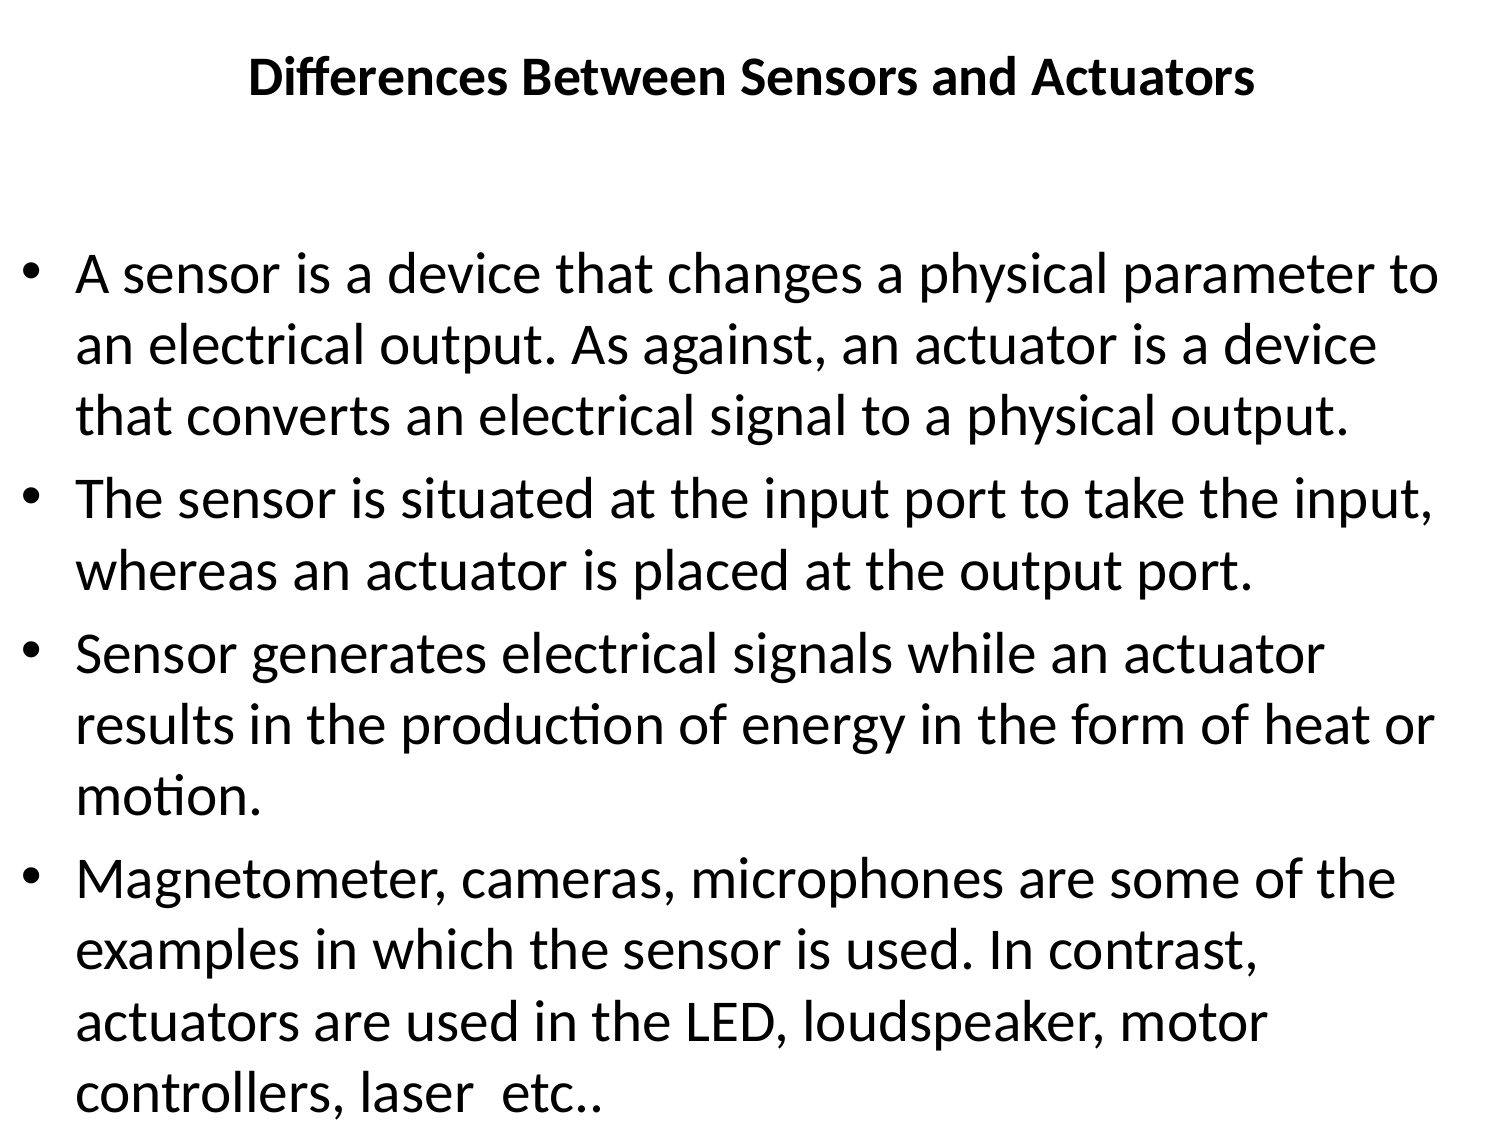

# Differences Between Sensors and Actuators
A sensor is a device that changes a physical parameter to an electrical output. As against, an actuator is a device that converts an electrical signal to a physical output.
The sensor is situated at the input port to take the input, whereas an actuator is placed at the output port.
Sensor generates electrical signals while an actuator results in the production of energy in the form of heat or motion.
Magnetometer, cameras, microphones are some of the examples in which the sensor is used. In contrast, actuators are used in the LED, loudspeaker, motor controllers, laser  etc..